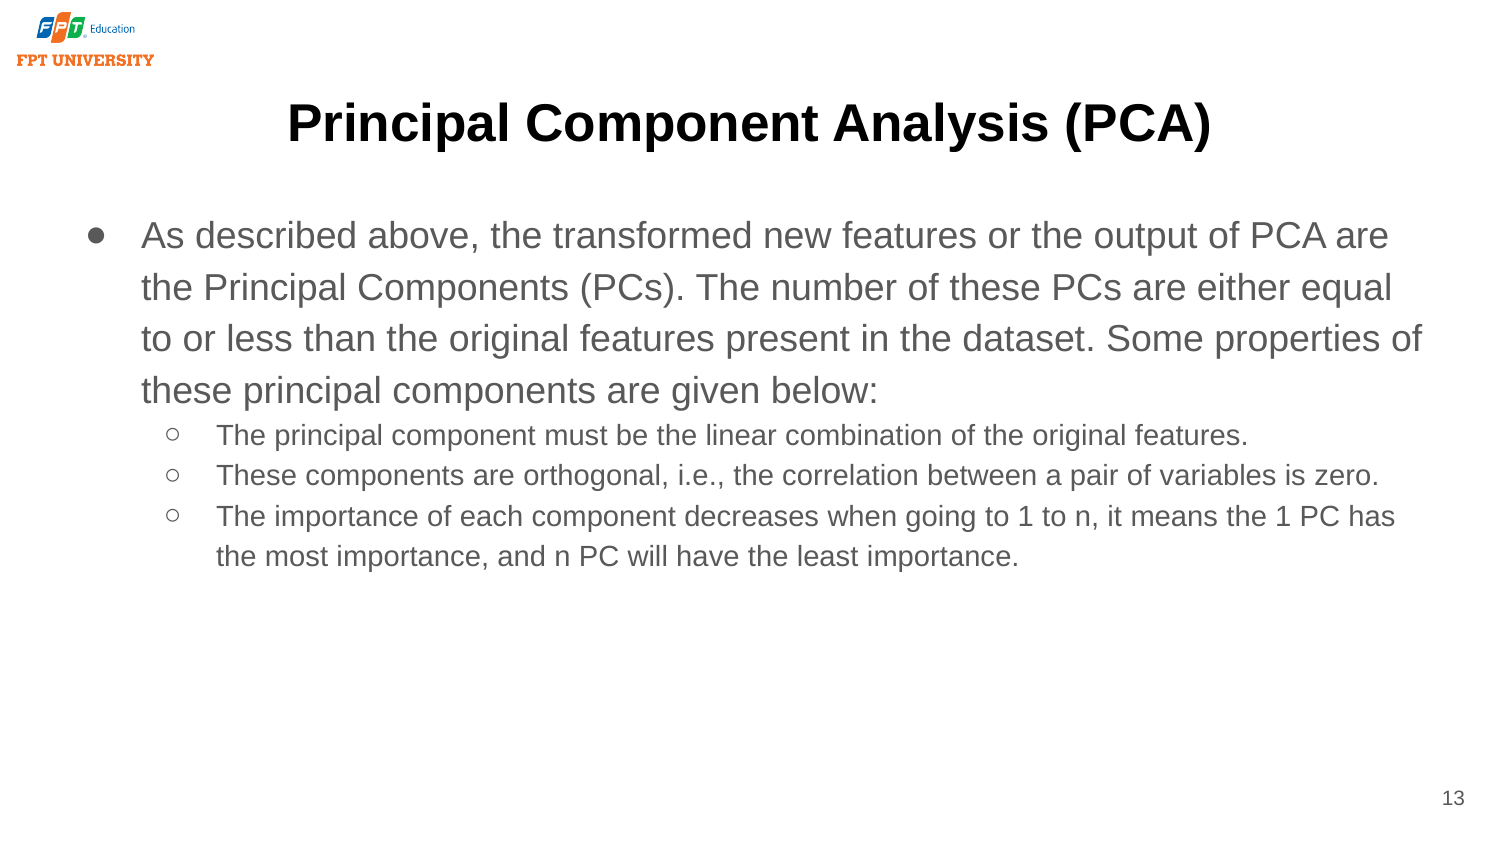

# Principal Component Analysis (PCA)
As described above, the transformed new features or the output of PCA are the Principal Components (PCs). The number of these PCs are either equal to or less than the original features present in the dataset. Some properties of these principal components are given below:
The principal component must be the linear combination of the original features.
These components are orthogonal, i.e., the correlation between a pair of variables is zero.
The importance of each component decreases when going to 1 to n, it means the 1 PC has the most importance, and n PC will have the least importance.

13